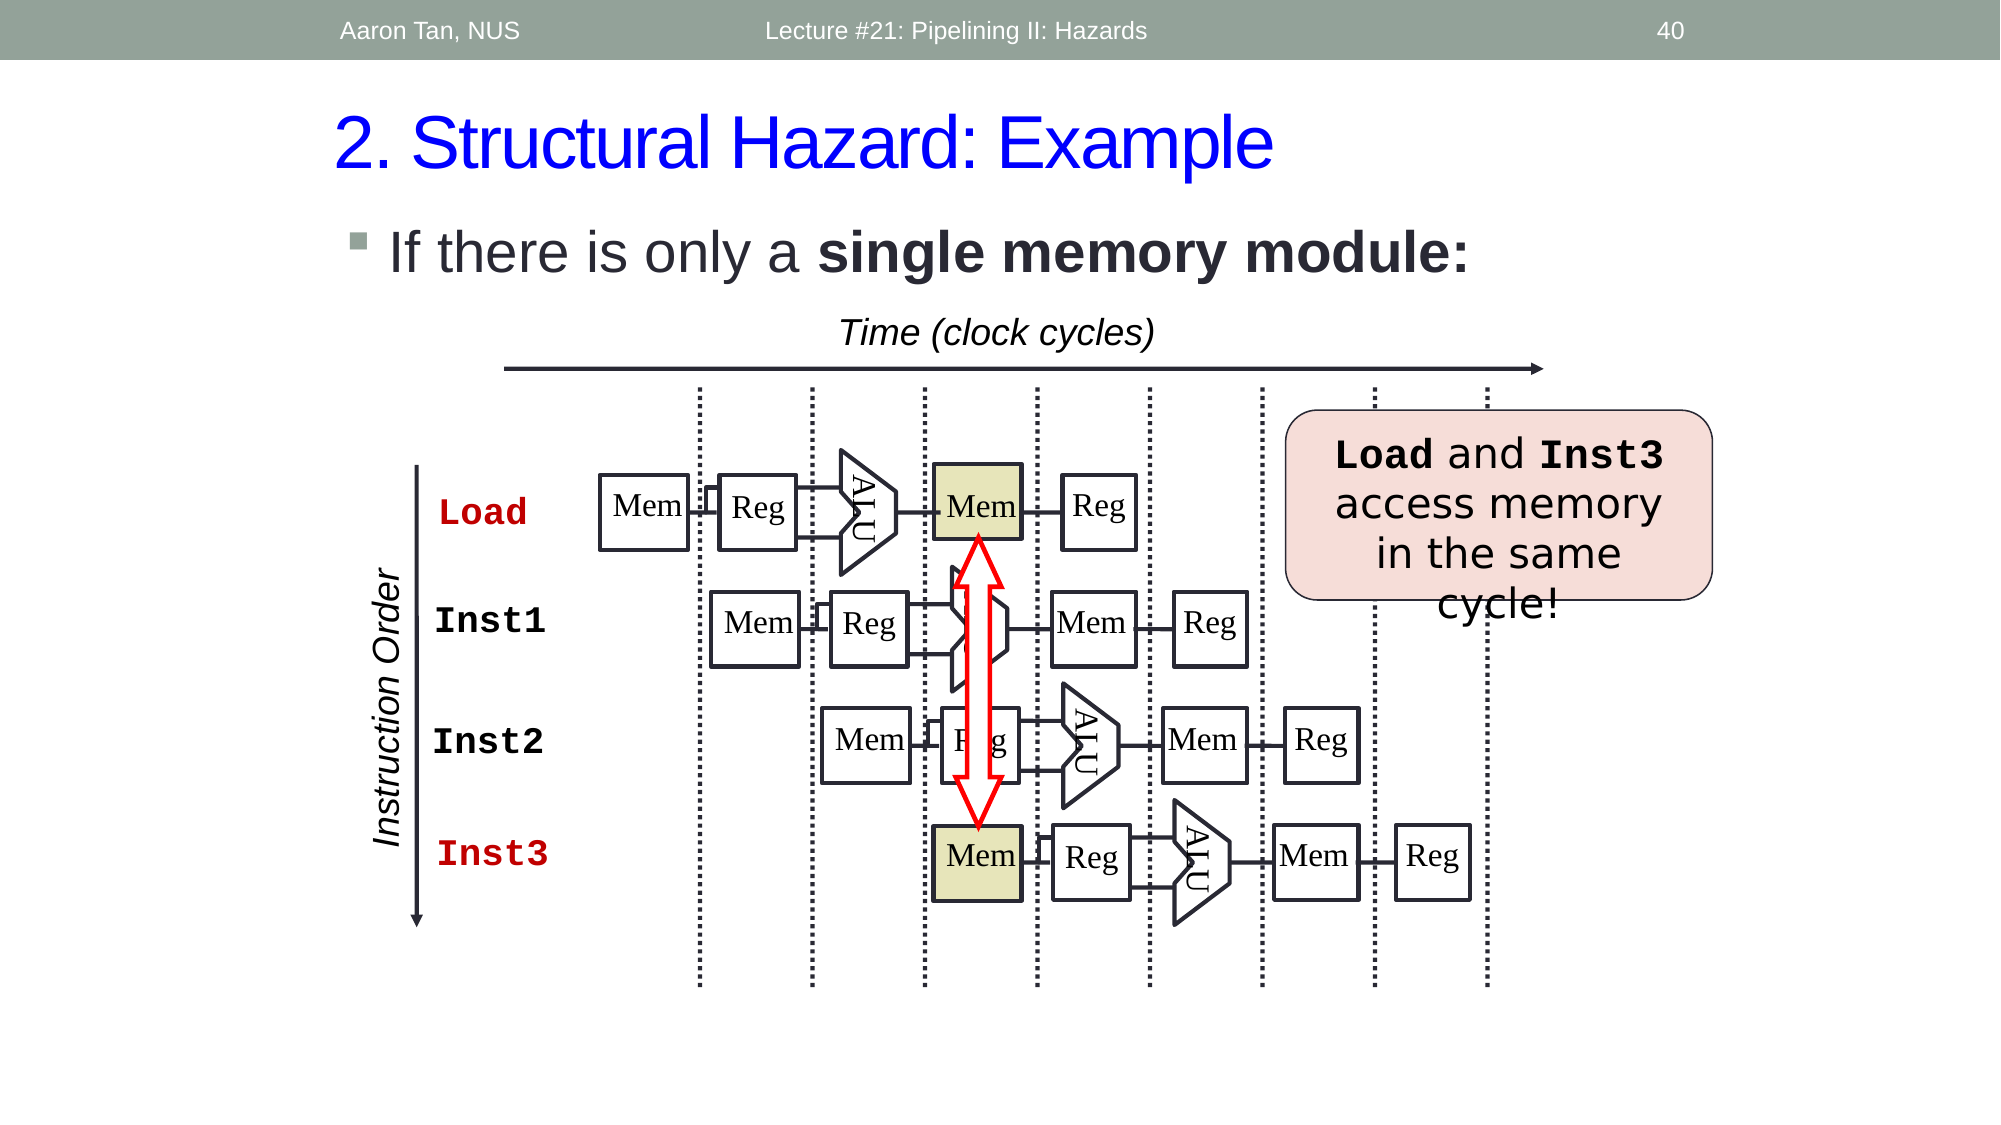

Aaron Tan, NUS
Lecture #21: Pipelining II: Hazards
40
# 2. Structural Hazard: Example
If there is only a single memory module:
Time (clock cycles)

ALU

Mem

Reg
Mem
Reg
Load

ALU

Mem

Mem
Reg
Reg

Inst1
Instruction Order

ALU

Mem

Mem
Reg
Reg

Inst2

ALU
Inst3

Mem
Mem
Reg

Reg

Load and Inst3 access memory in the same cycle!